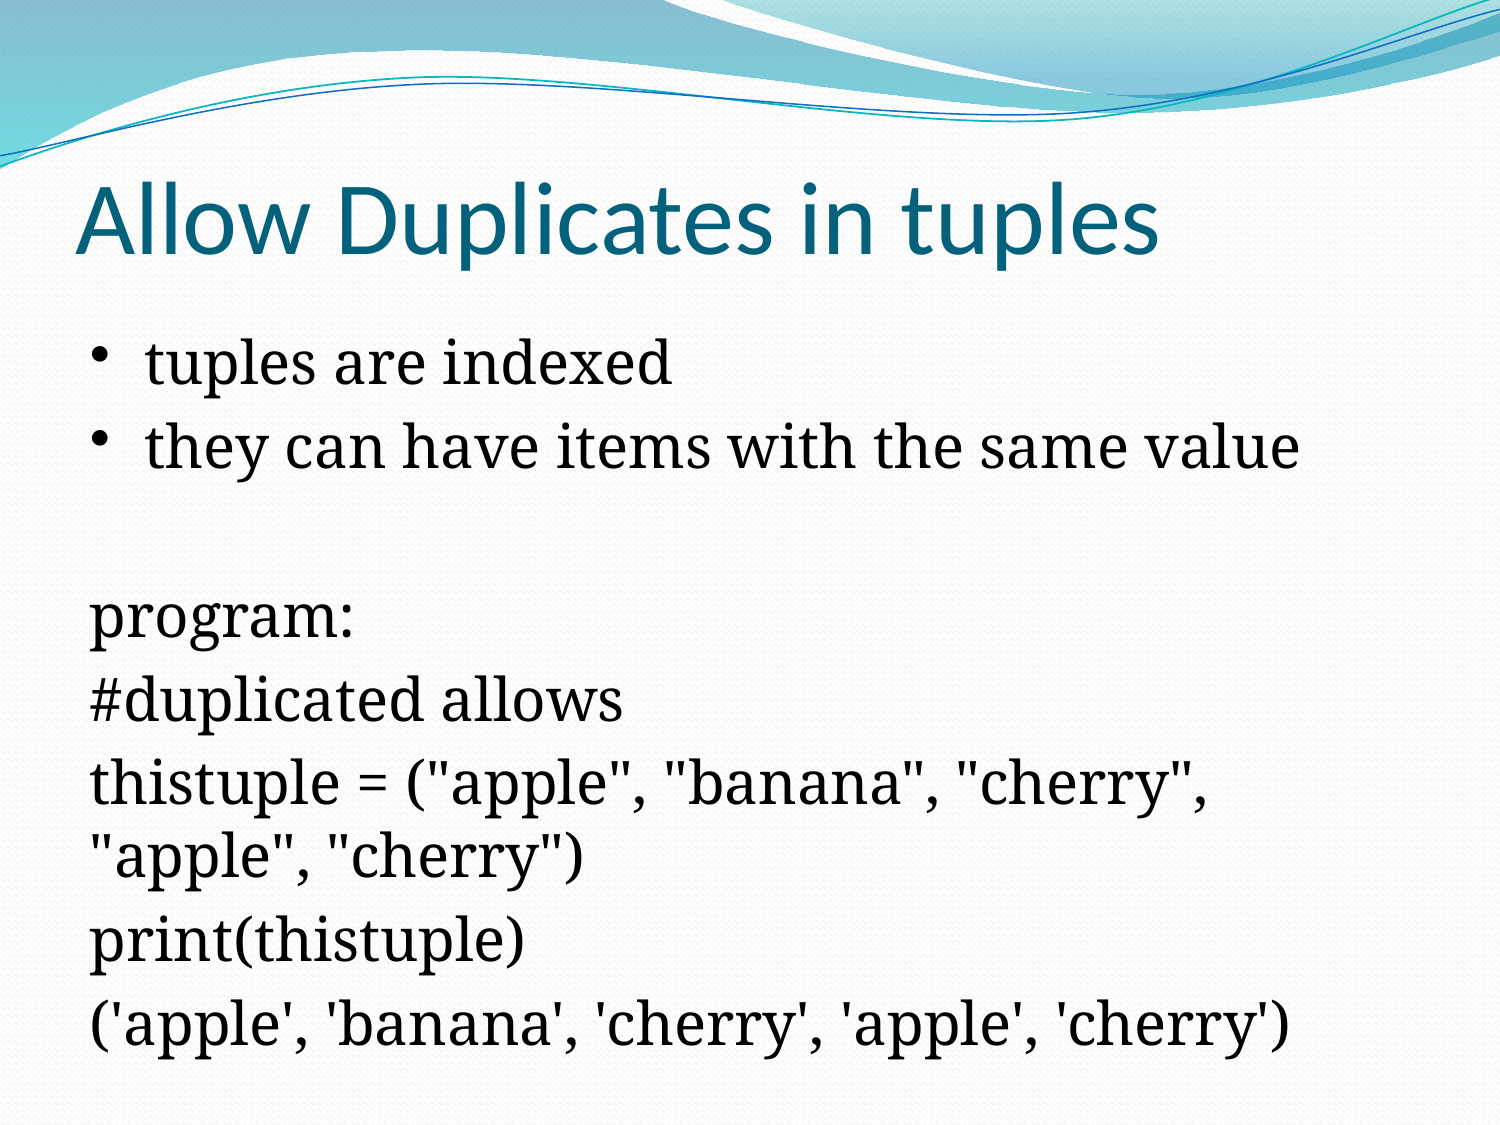

# Allow Duplicates in tuples
tuples are indexed
they can have items with the same value

program:
#duplicated allows
thistuple = ("apple", "banana", "cherry", "apple", "cherry")
print(thistuple)
('apple', 'banana', 'cherry', 'apple', 'cherry')